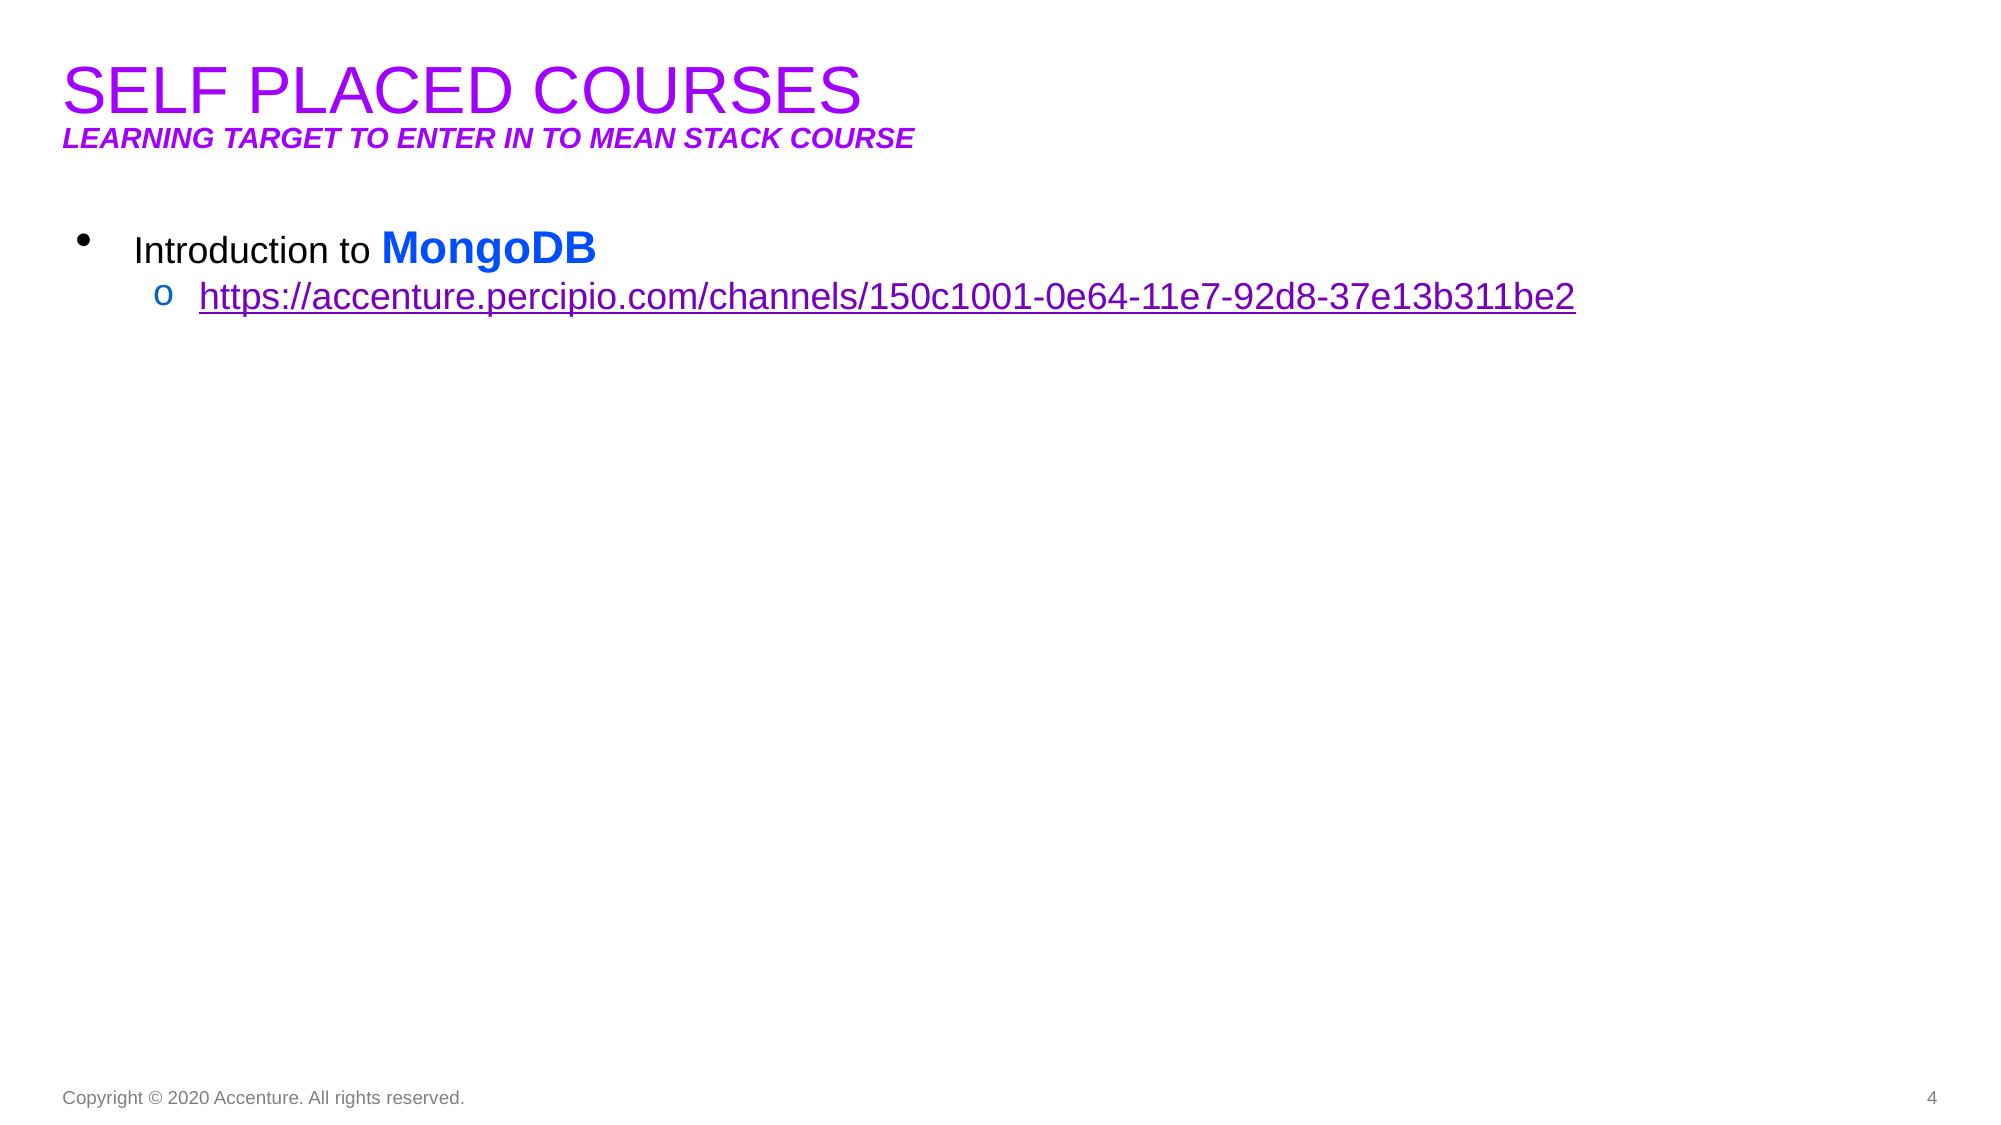

# Self placed courses Learning target to enter in to MEAN stack course
Introduction to MongoDB
https://accenture.percipio.com/channels/150c1001-0e64-11e7-92d8-37e13b311be2